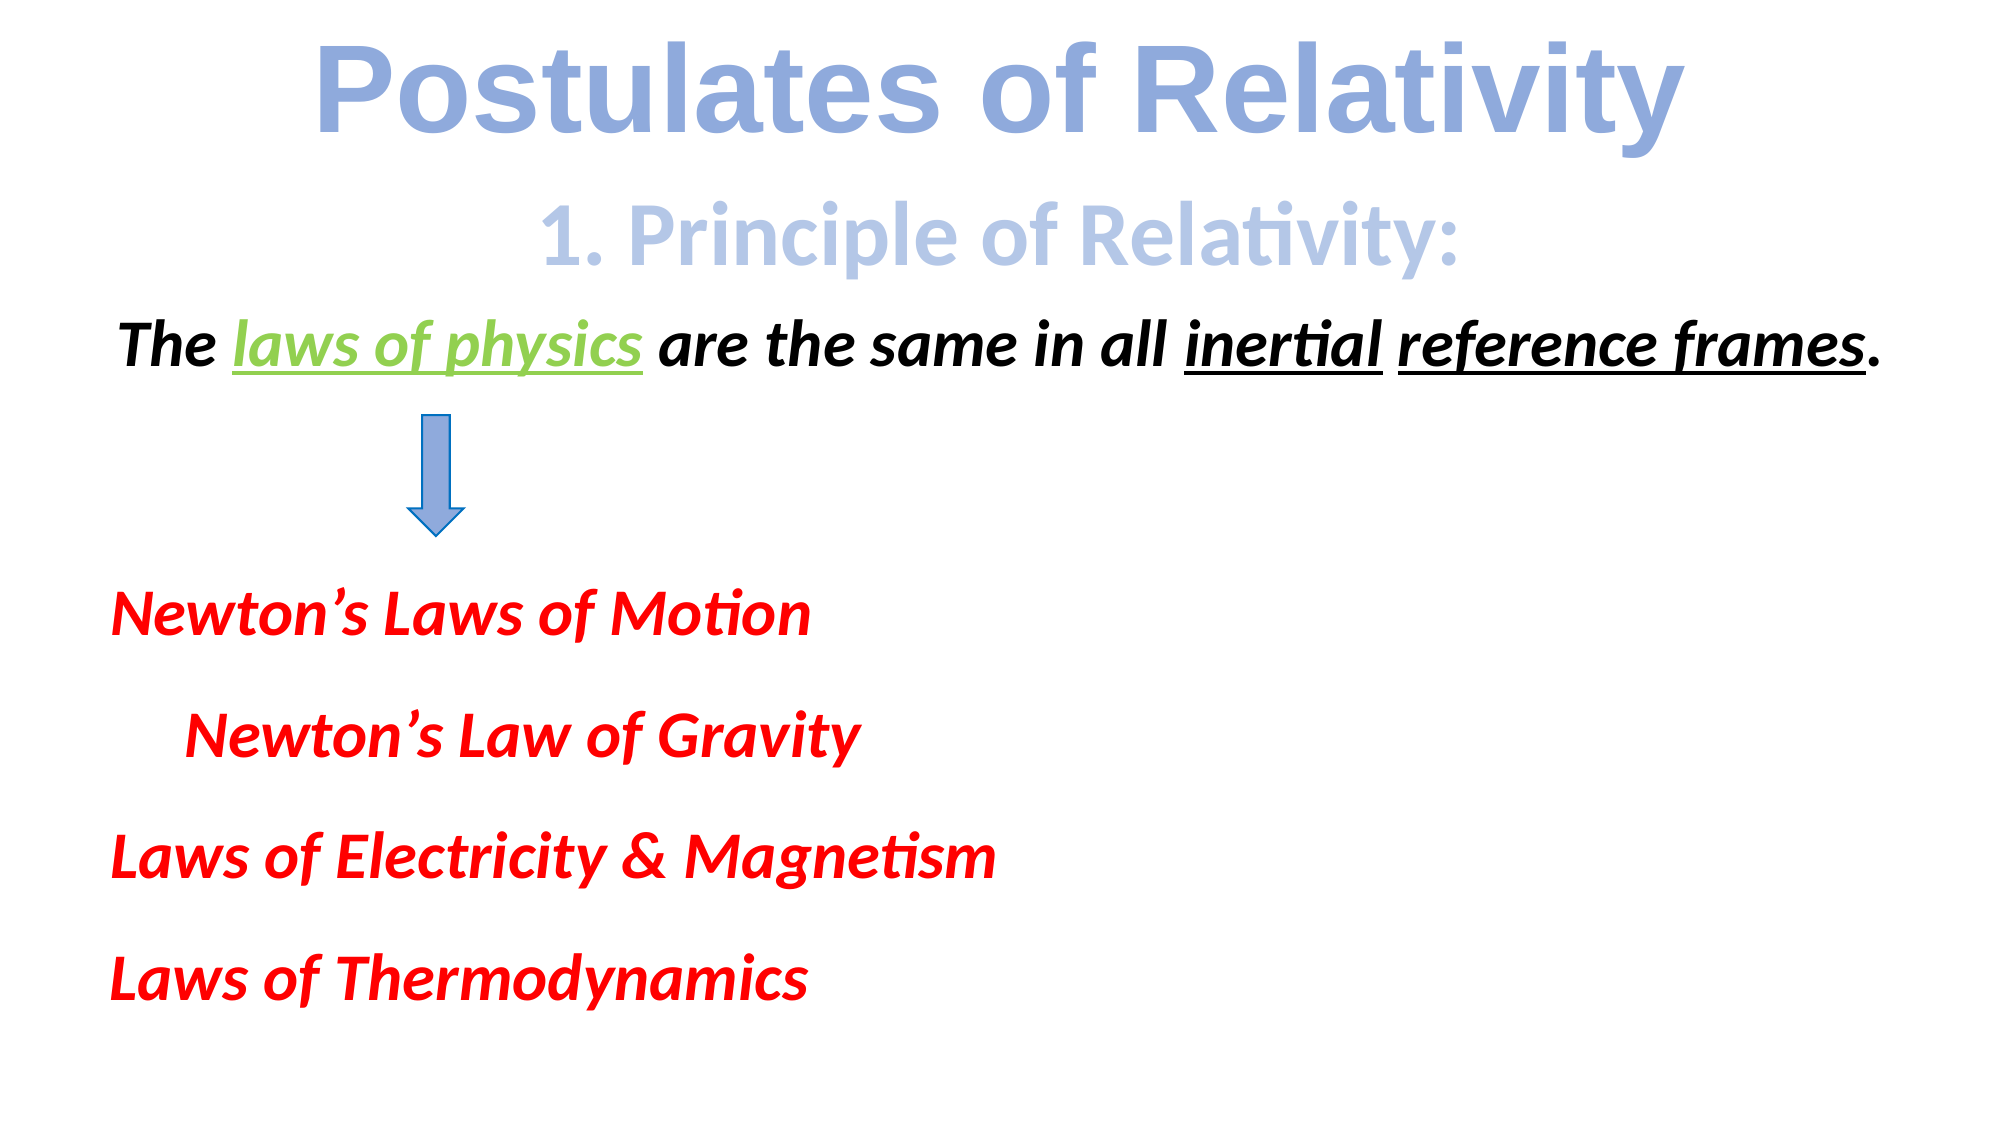

Postulates of Relativity
1. Principle of Relativity:
The laws of physics are the same in all inertial reference frames.

Newton’s Laws of Motion
	Newton’s Law of Gravity
Laws of Electricity & Magnetism
Laws of Thermodynamics